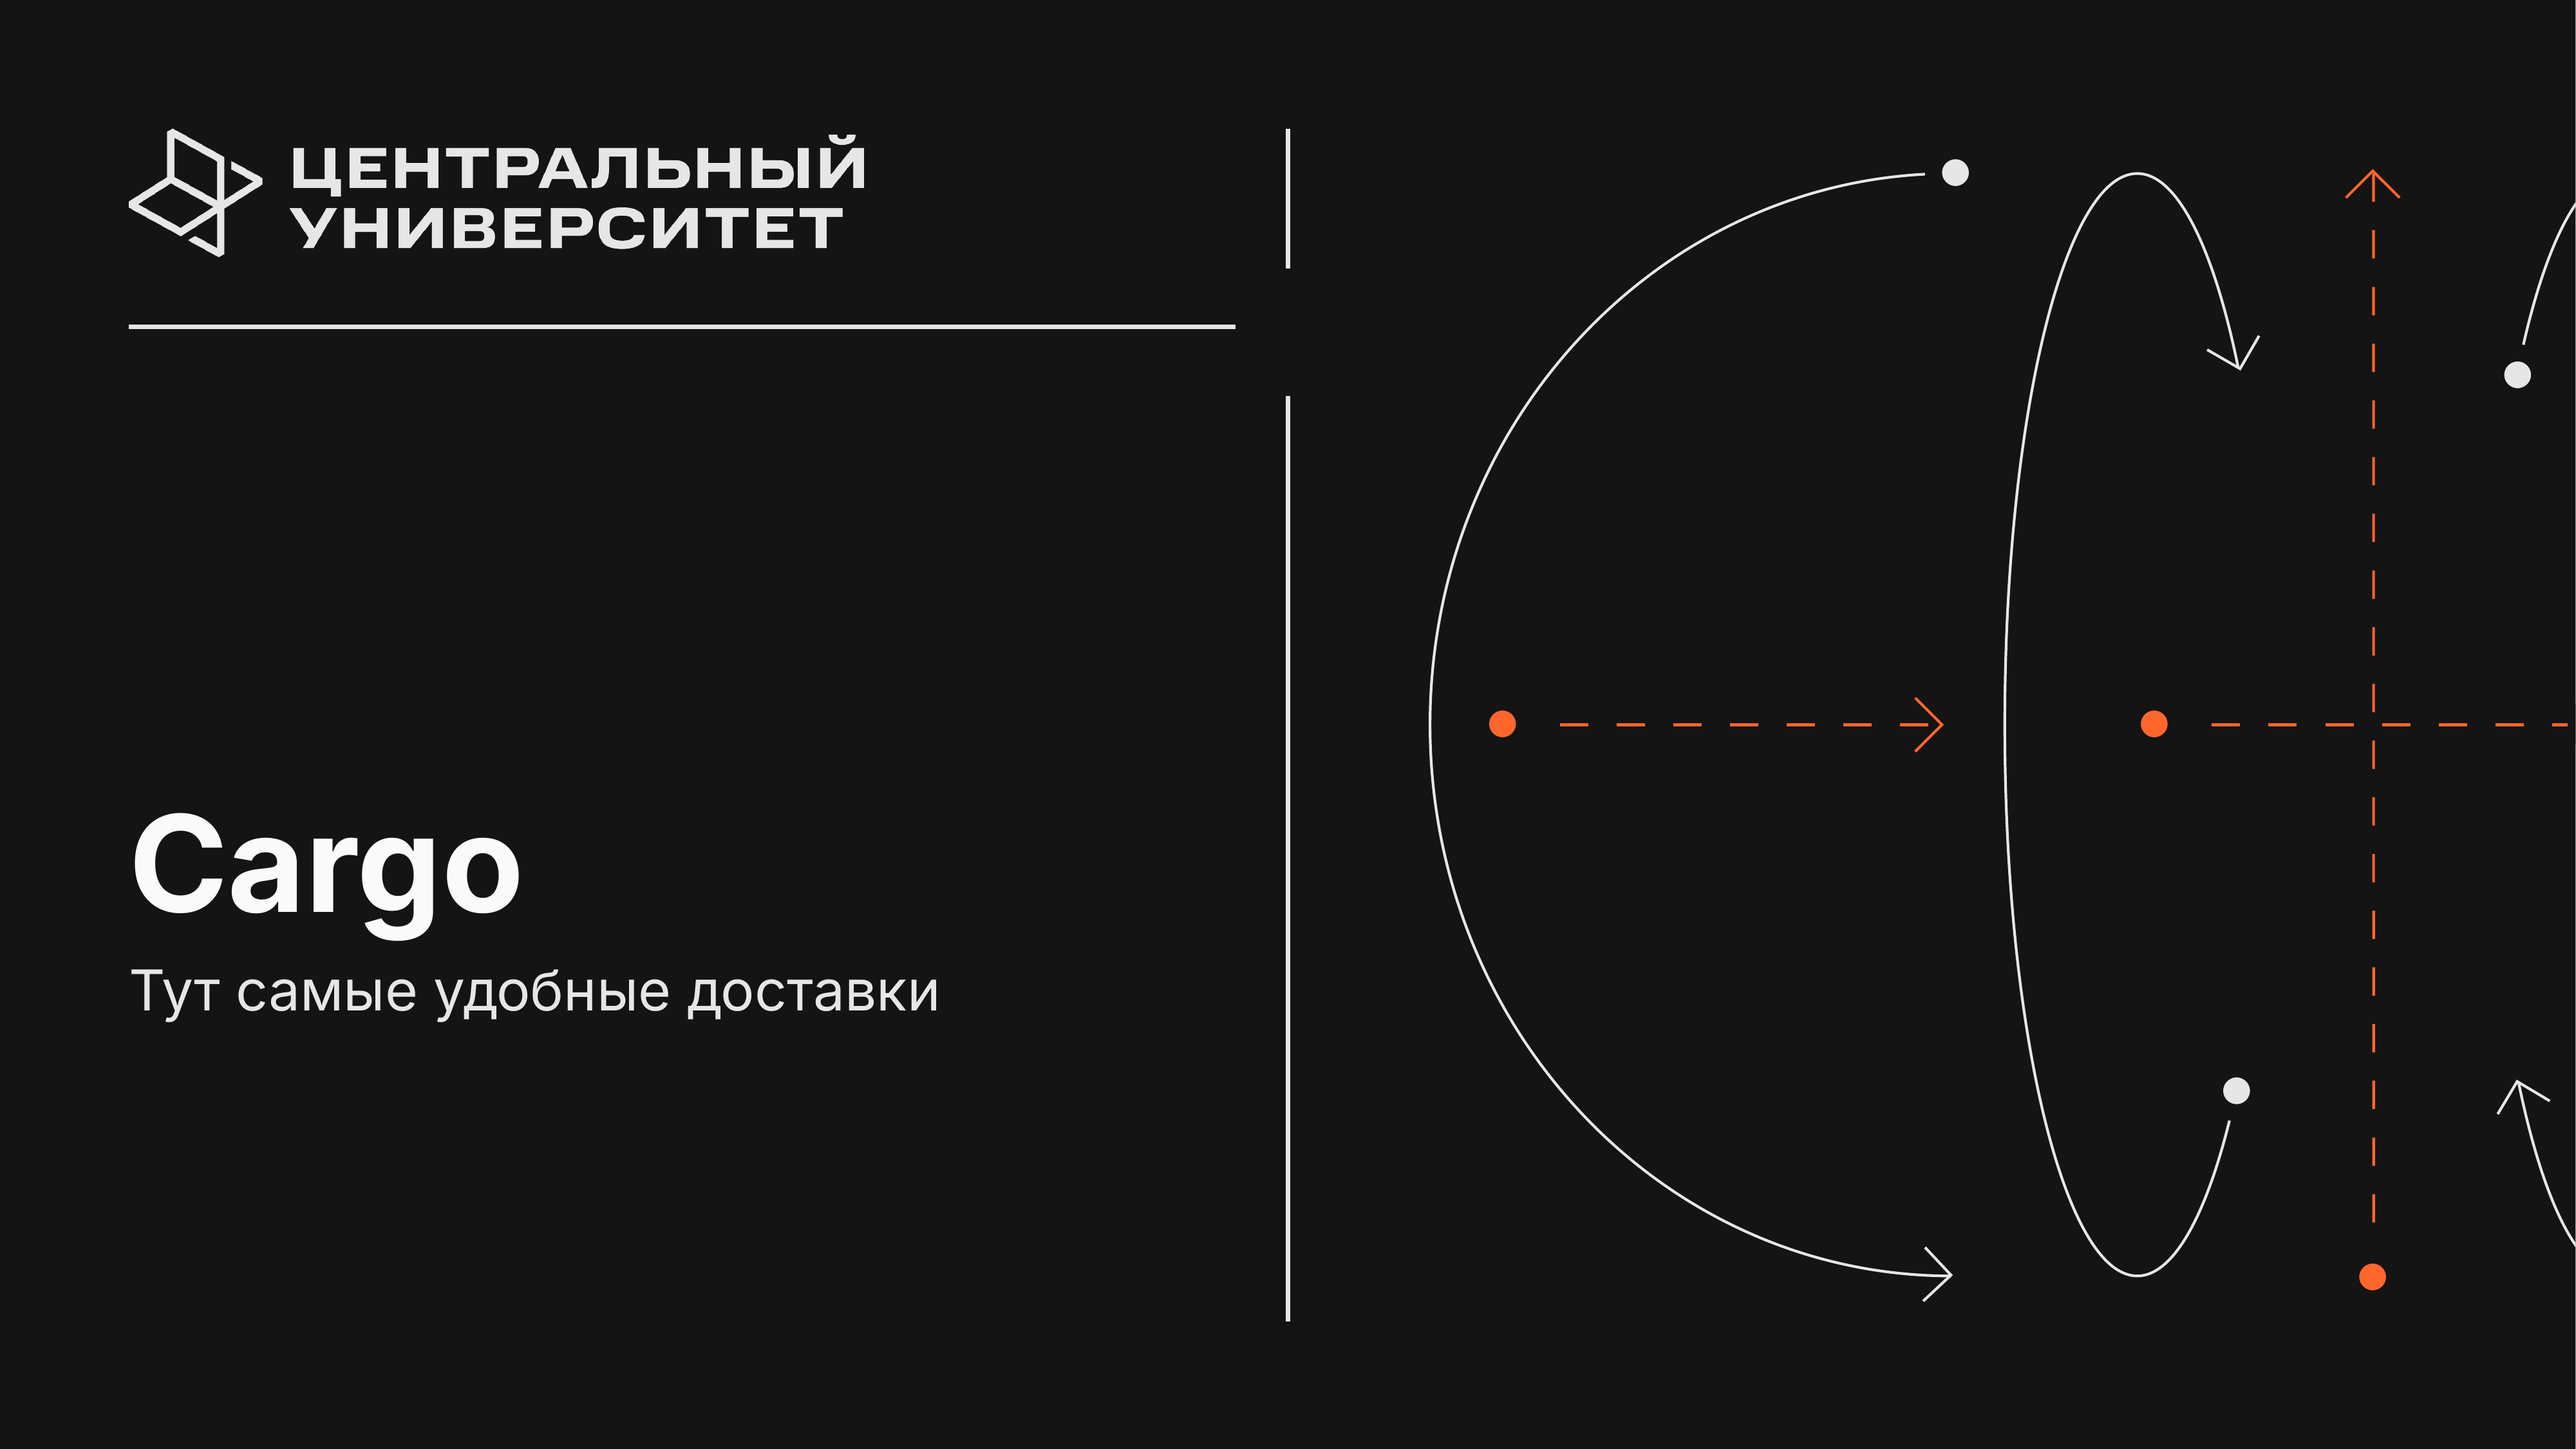

Cargo
Тут самые удобные доставки
Команда 22